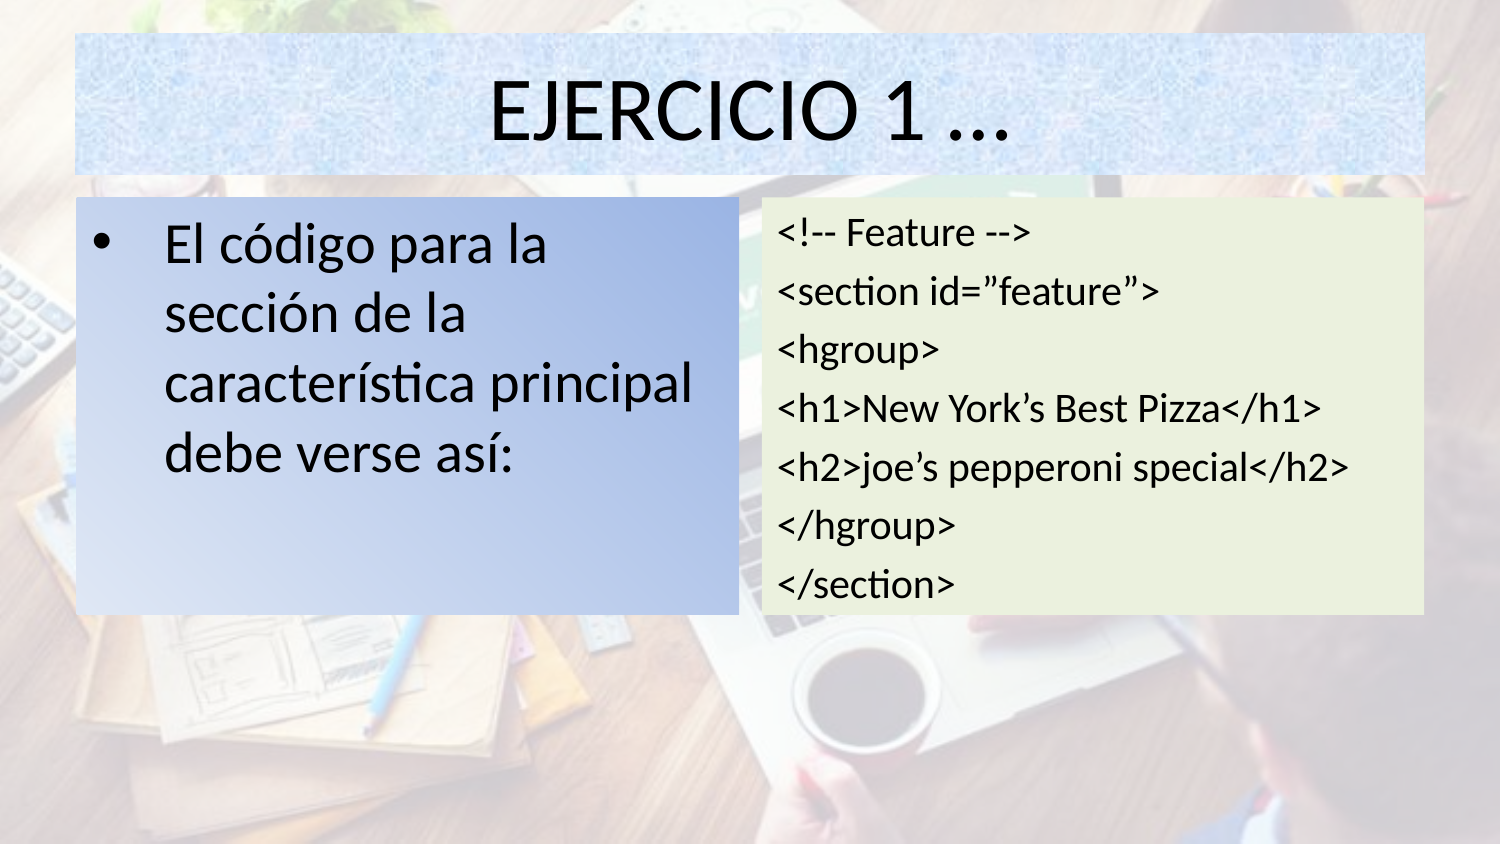

# EJERCICIO 1 …
El código para la sección de la característica principal debe verse así:
<!-- Feature -->
<section id=”feature”>
<hgroup>
<h1>New York’s Best Pizza</h1>
<h2>joe’s pepperoni special</h2>
</hgroup>
</section>